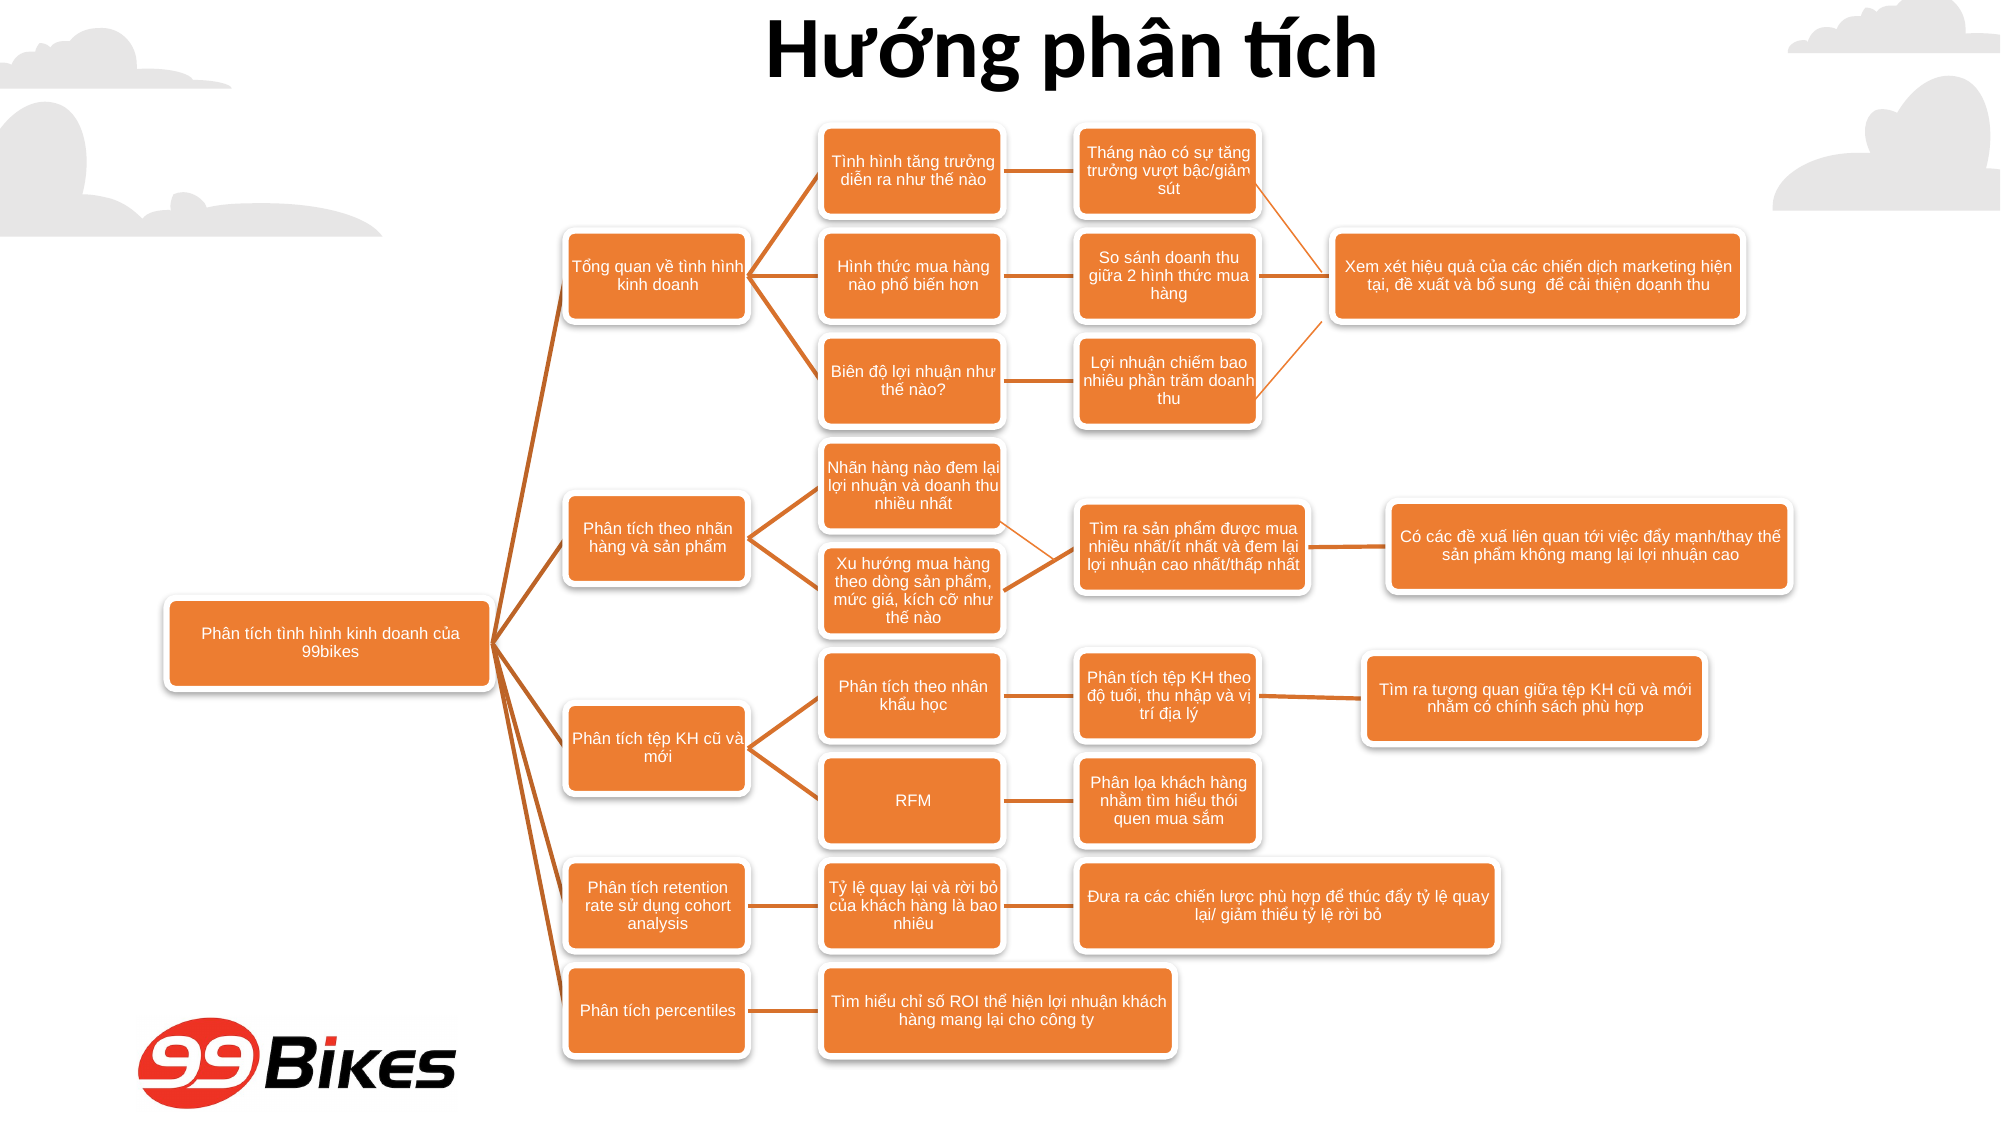

# Hướng phân tích
Phân tích tình hình kinh doanh của 99bikes

Tổng quan về tình hình kinh doanh

Tình hình tăng trưởng diễn ra như thế nào

Tháng nào có sự tăng trưởng vượt bậc/giảm sút

Hình thức mua hàng nào phổ biến hơn

So sánh doanh thu giữa 2 hình thức mua hàng

Xem xét hiệu quả của các chiến dịch marketing hiện tại, đề xuất và bổ sung  để cải thiện doạnh thu

Biên độ lợi nhuận như thế nào?

Lợi nhuận chiếm bao nhiêu phần trăm doanh thu

Phân tích theo nhãn hàng và sản phẩm

Nhãn hàng nào đem lại lợi nhuận và doanh thu nhiều nhất

Xu hướng mua hàng theo dòng sản phẩm, mức giá, kích cỡ như thế nào

Tìm ra sản phẩm được mua nhiều nhất/ít nhất và đem lại lợi nhuận cao nhất/thấp nhất

Có các đề xuấ liên quan tới việc đẩy mạnh/thay thế sản phẩm không mang lại lợi nhuận cao

Phân tích tệp KH cũ và mới

Phân tích theo nhân khẩu học

Phân tích tệp KH theo độ tuổi, thu nhập và vị trí địa lý

Tìm ra tương quan giữa tệp KH cũ và mới nhằm có chính sách phù hợp

RFM

Phân lọa khách hàng nhằm tìm hiểu thói quen mua sắm

Phân tích retention rate sử dụng cohort analysis

Tỷ lệ quay lại và rời bỏ của khách hàng là bao nhiêu

Đưa ra các chiến lược phù hợp để thúc đẩy tỷ lệ quay lại/ giảm thiểu tỷ lệ rời bỏ

Phân tích percentiles

Tìm hiểu chỉ số ROI thể hiện lợi nhuận khách hàng mang lại cho công ty